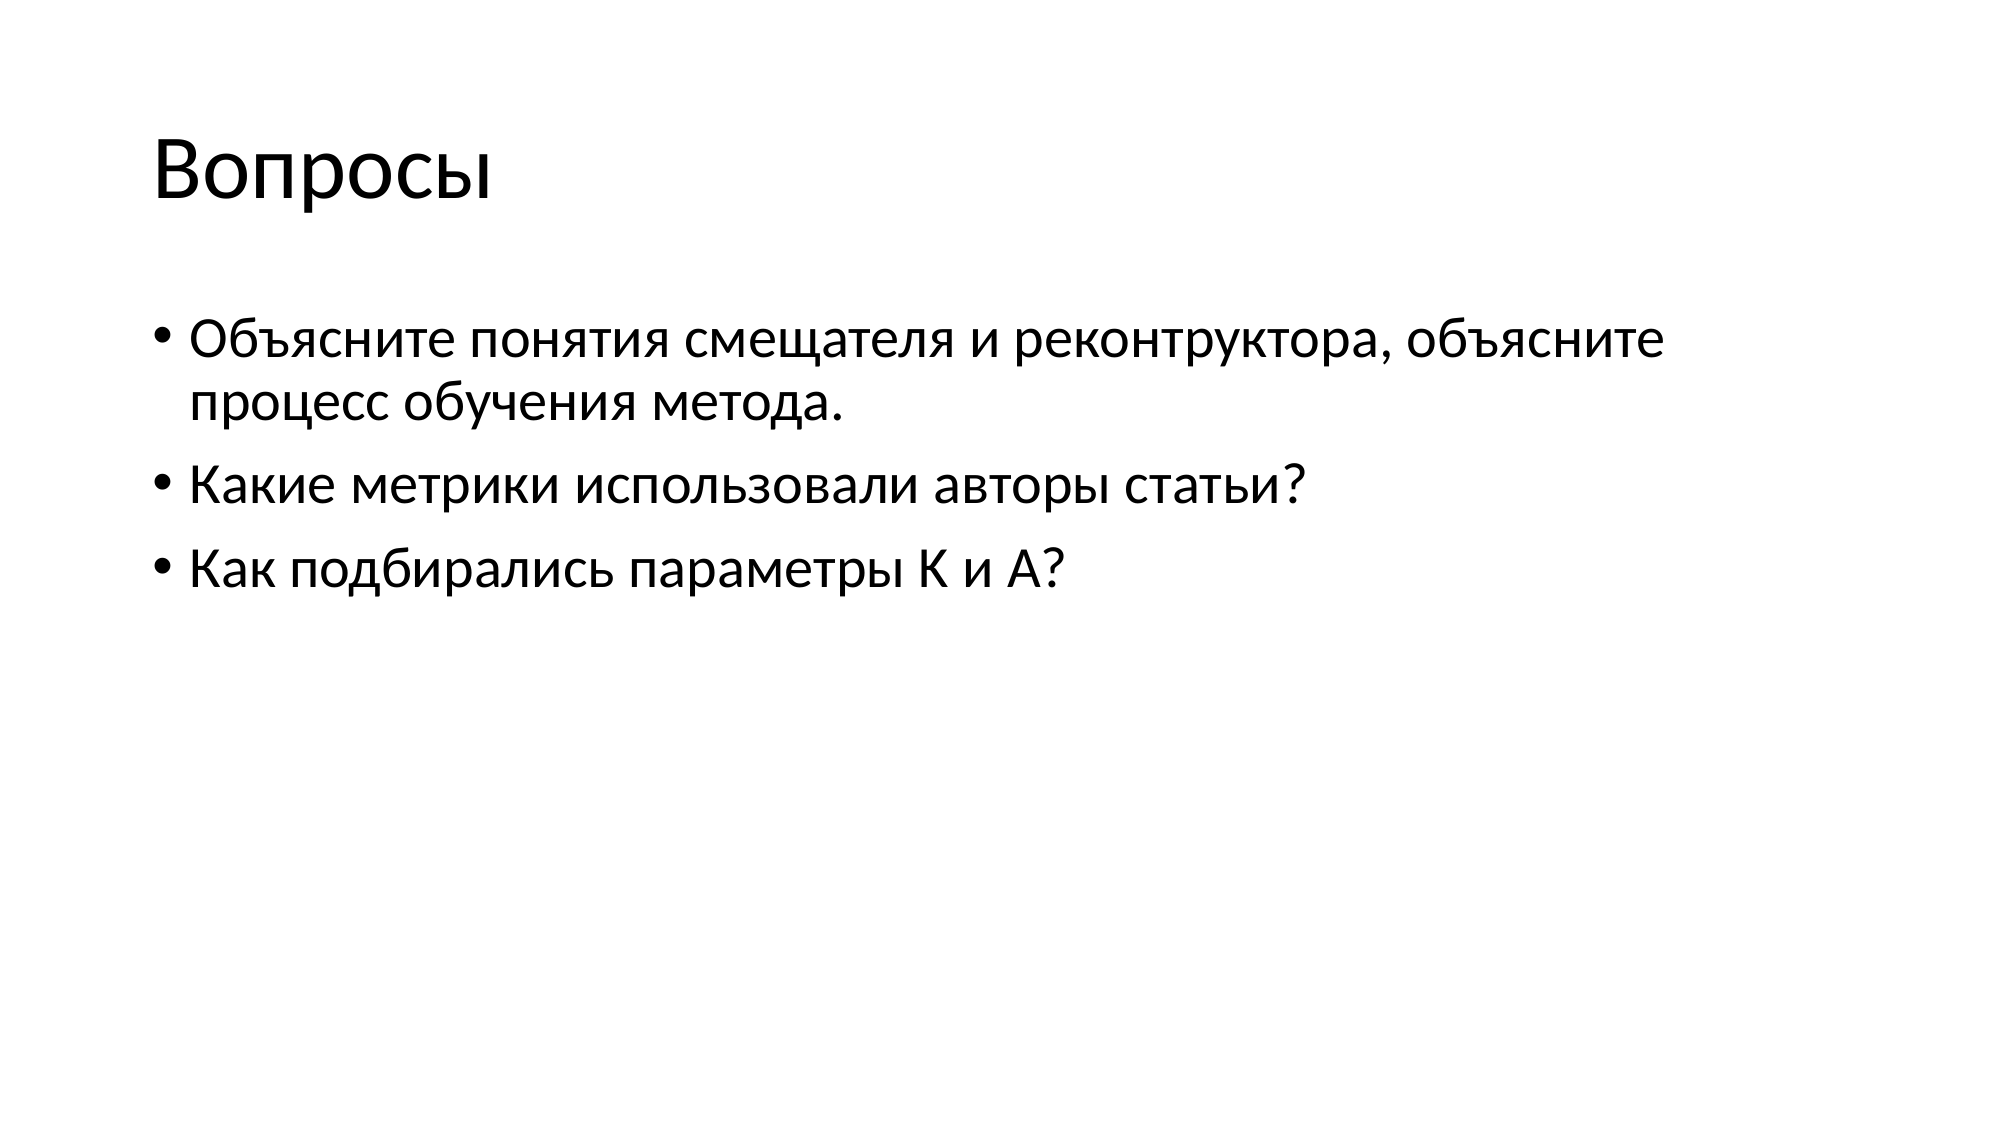

# Вопросы
Объясните понятия смещателя и реконтруктора, объясните процесс обучения метода.
Какие метрики использовали авторы статьи?
Как подбирались параметры K и A?